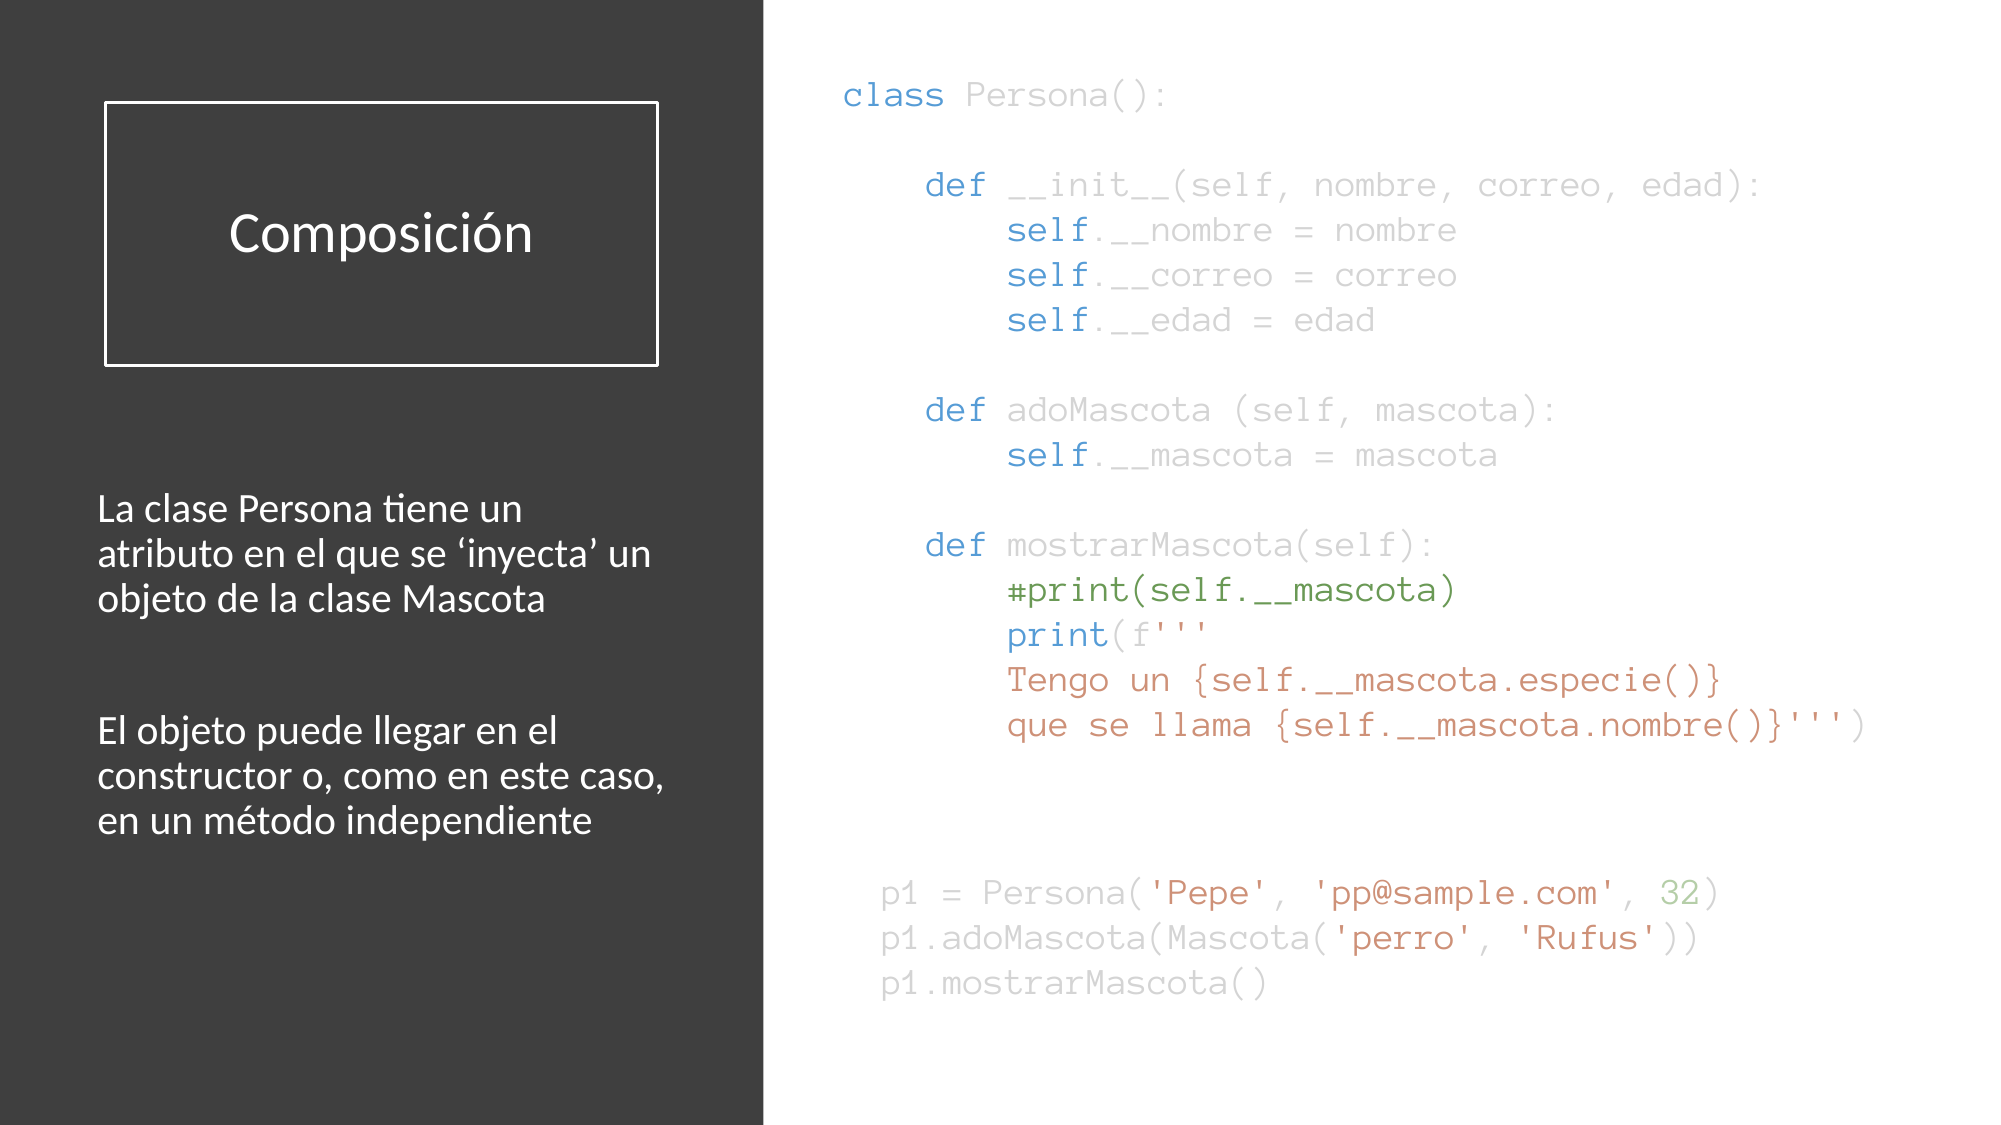

class Persona():
    def __init__(self, nombre, correo, edad):
        self.__nombre = nombre
        self.__correo = correo
        self.__edad = edad

    def adoMascota (self, mascota):
        self.__mascota = mascota
    def mostrarMascota(self):
        #print(self.__mascota)
        print(f'''
        Tengo un {self.__mascota.especie()}
        que se llama {self.__mascota.nombre()}''')

# Composición
La clase Persona tiene un atributo en el que se ‘inyecta’ un objeto de la clase Mascota

El objeto puede llegar en el constructor o, como en este caso, en un método independiente

p1 = Persona('Pepe', 'pp@sample.com', 32)
p1.adoMascota(Mascota('perro', 'Rufus'))
p1.mostrarMascota()